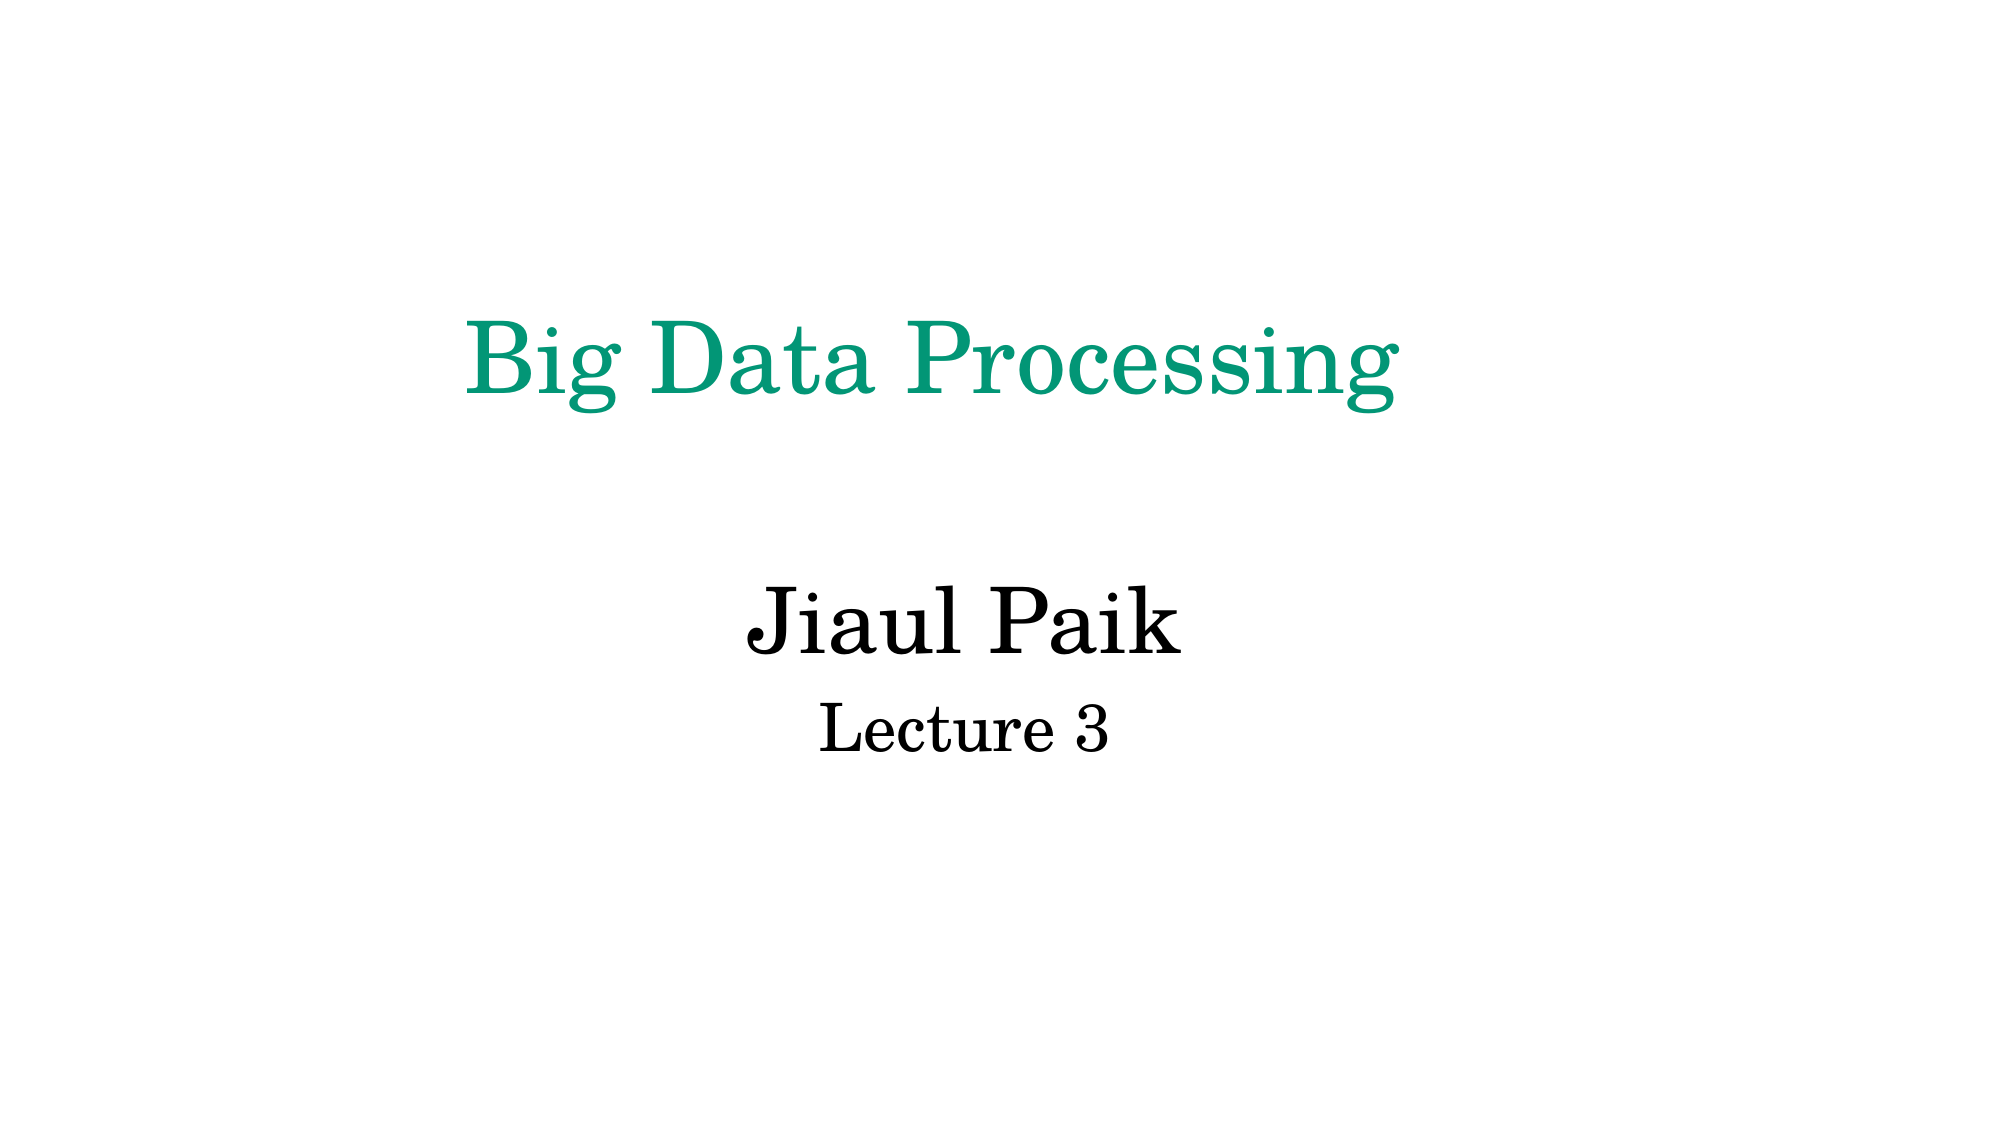

# Big Data Processing
Jiaul Paik
Lecture 3